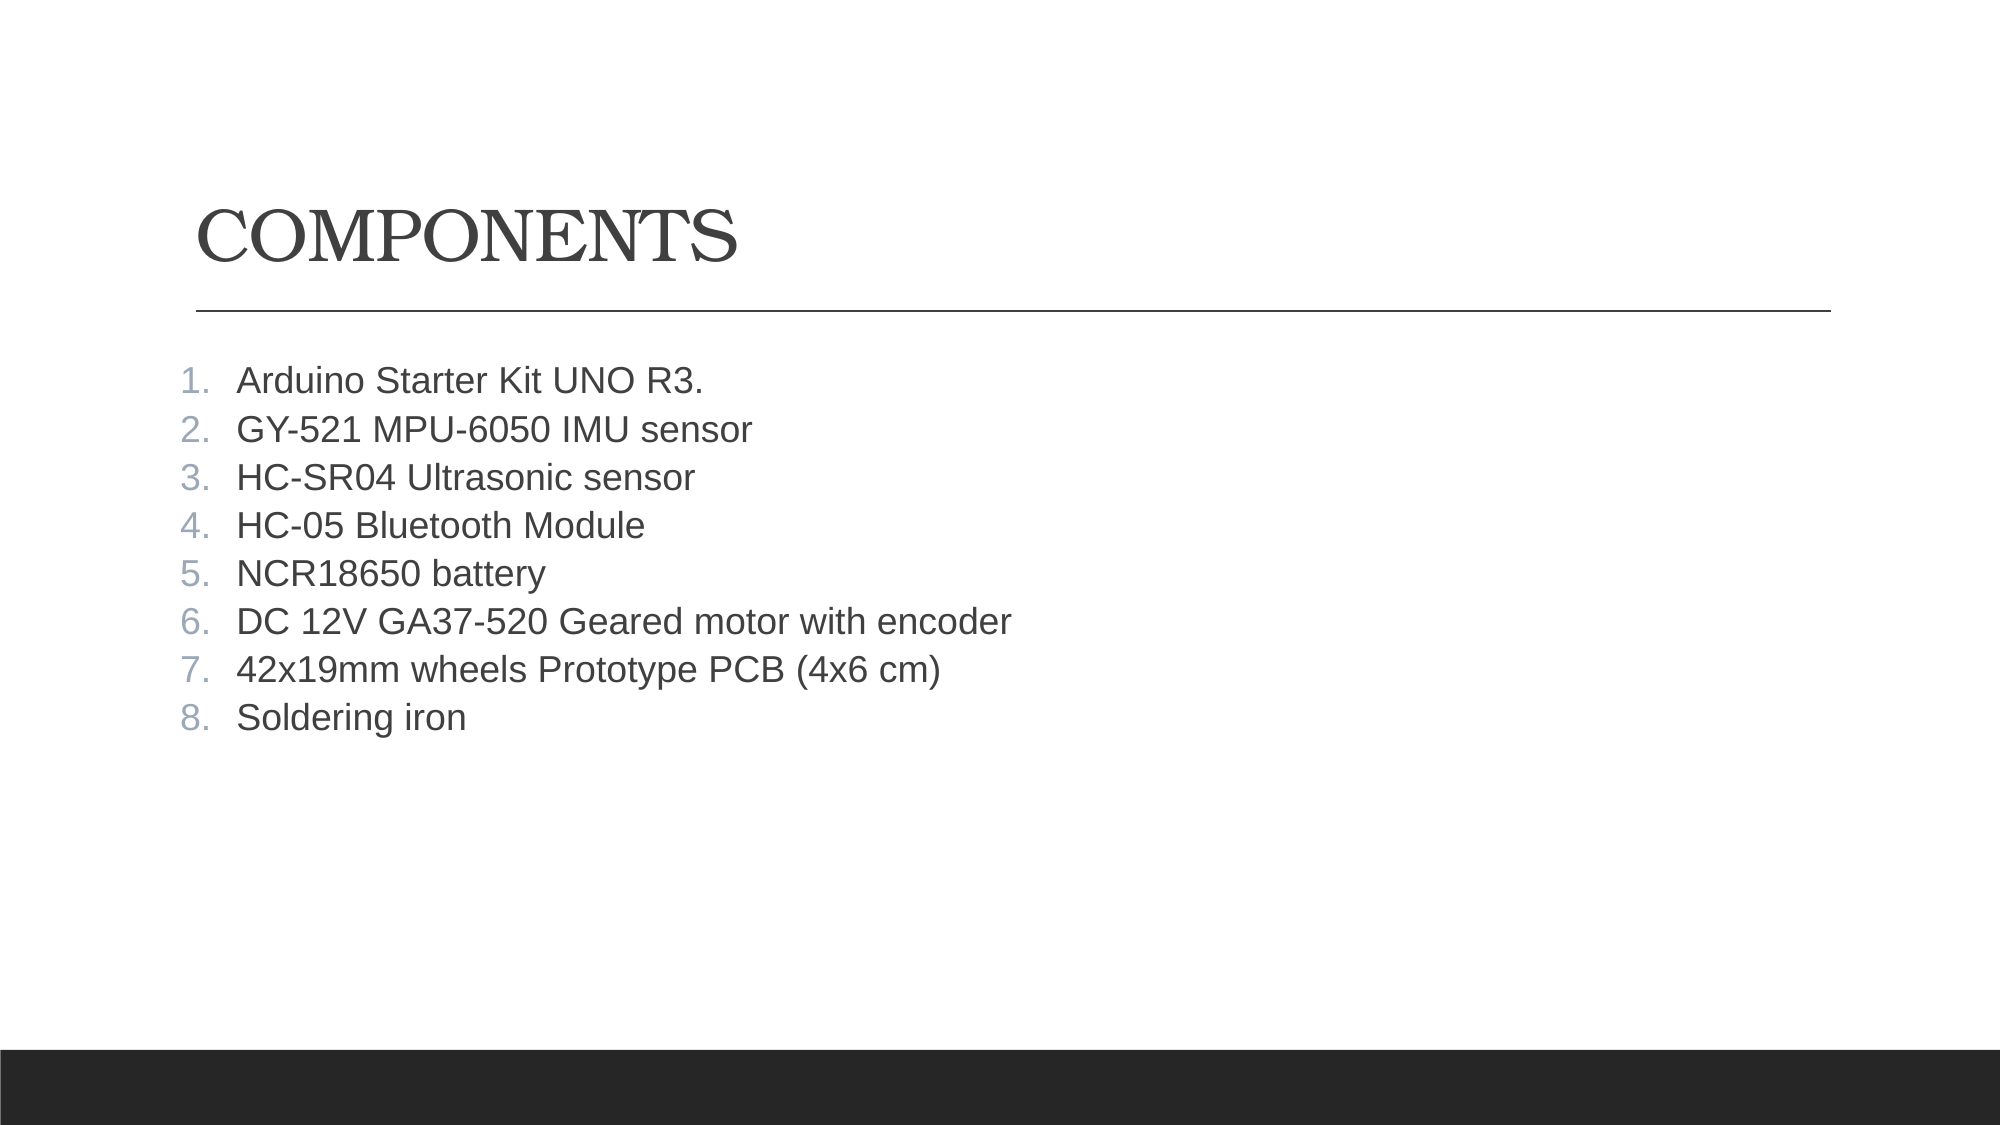

# COMPONENTS
Arduino Starter Kit UNO R3.
GY-521 MPU-6050 IMU sensor
HC-SR04 Ultrasonic sensor
HC-05 Bluetooth Module
NCR18650 battery
DC 12V GA37-520 Geared motor with encoder
42x19mm wheels Prototype PCB (4x6 cm)
Soldering iron